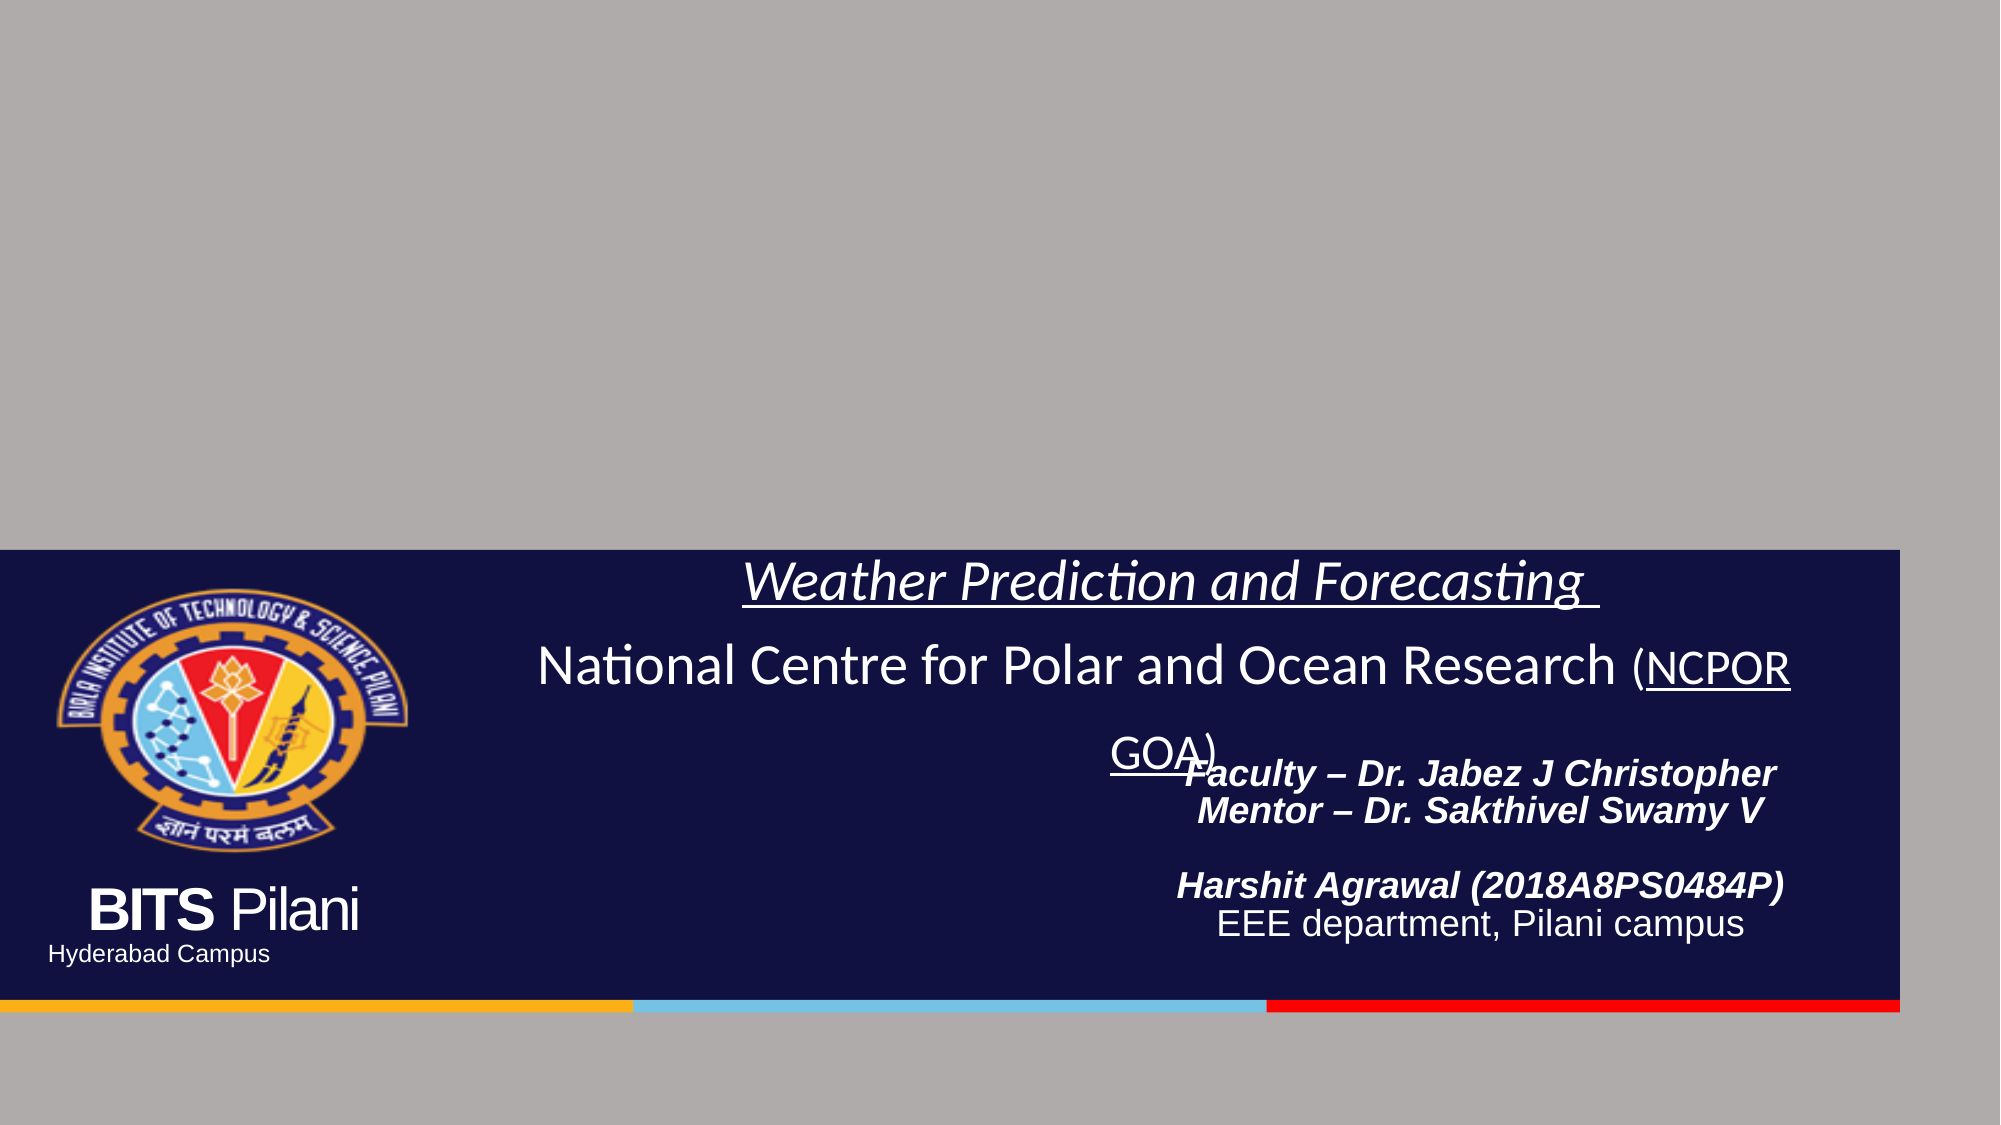

# Weather Prediction and Forecasting National Centre for Polar and Ocean Research (NCPOR GOA)
Faculty – Dr. Jabez J Christopher
Mentor – Dr. Sakthivel Swamy V

Harshit Agrawal (2018A8PS0484P)
EEE department, Pilani campus